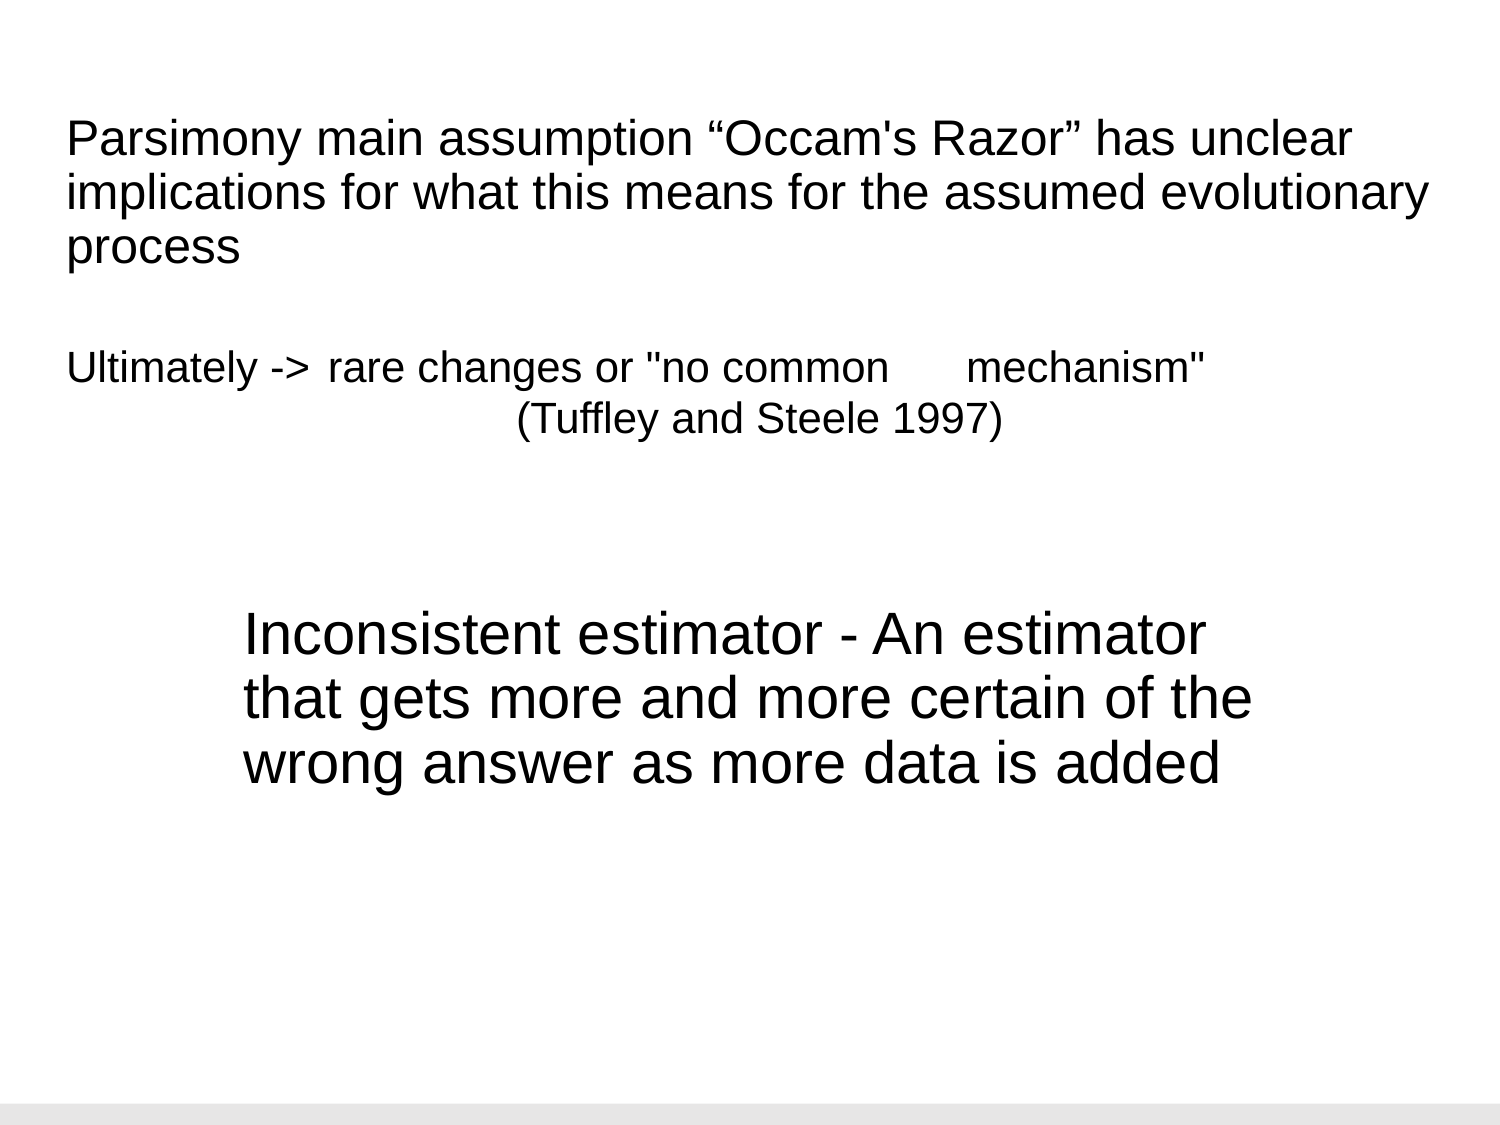

# Parsimony main assumption “Occam's Razor” has unclear implications for what this means for the assumed evolutionary process Ultimately -> rare changes or "no common 	mechanism" (Tuffley and Steele 1997)
Inconsistent estimator - An estimator that gets more and more certain of the wrong answer as more data is added